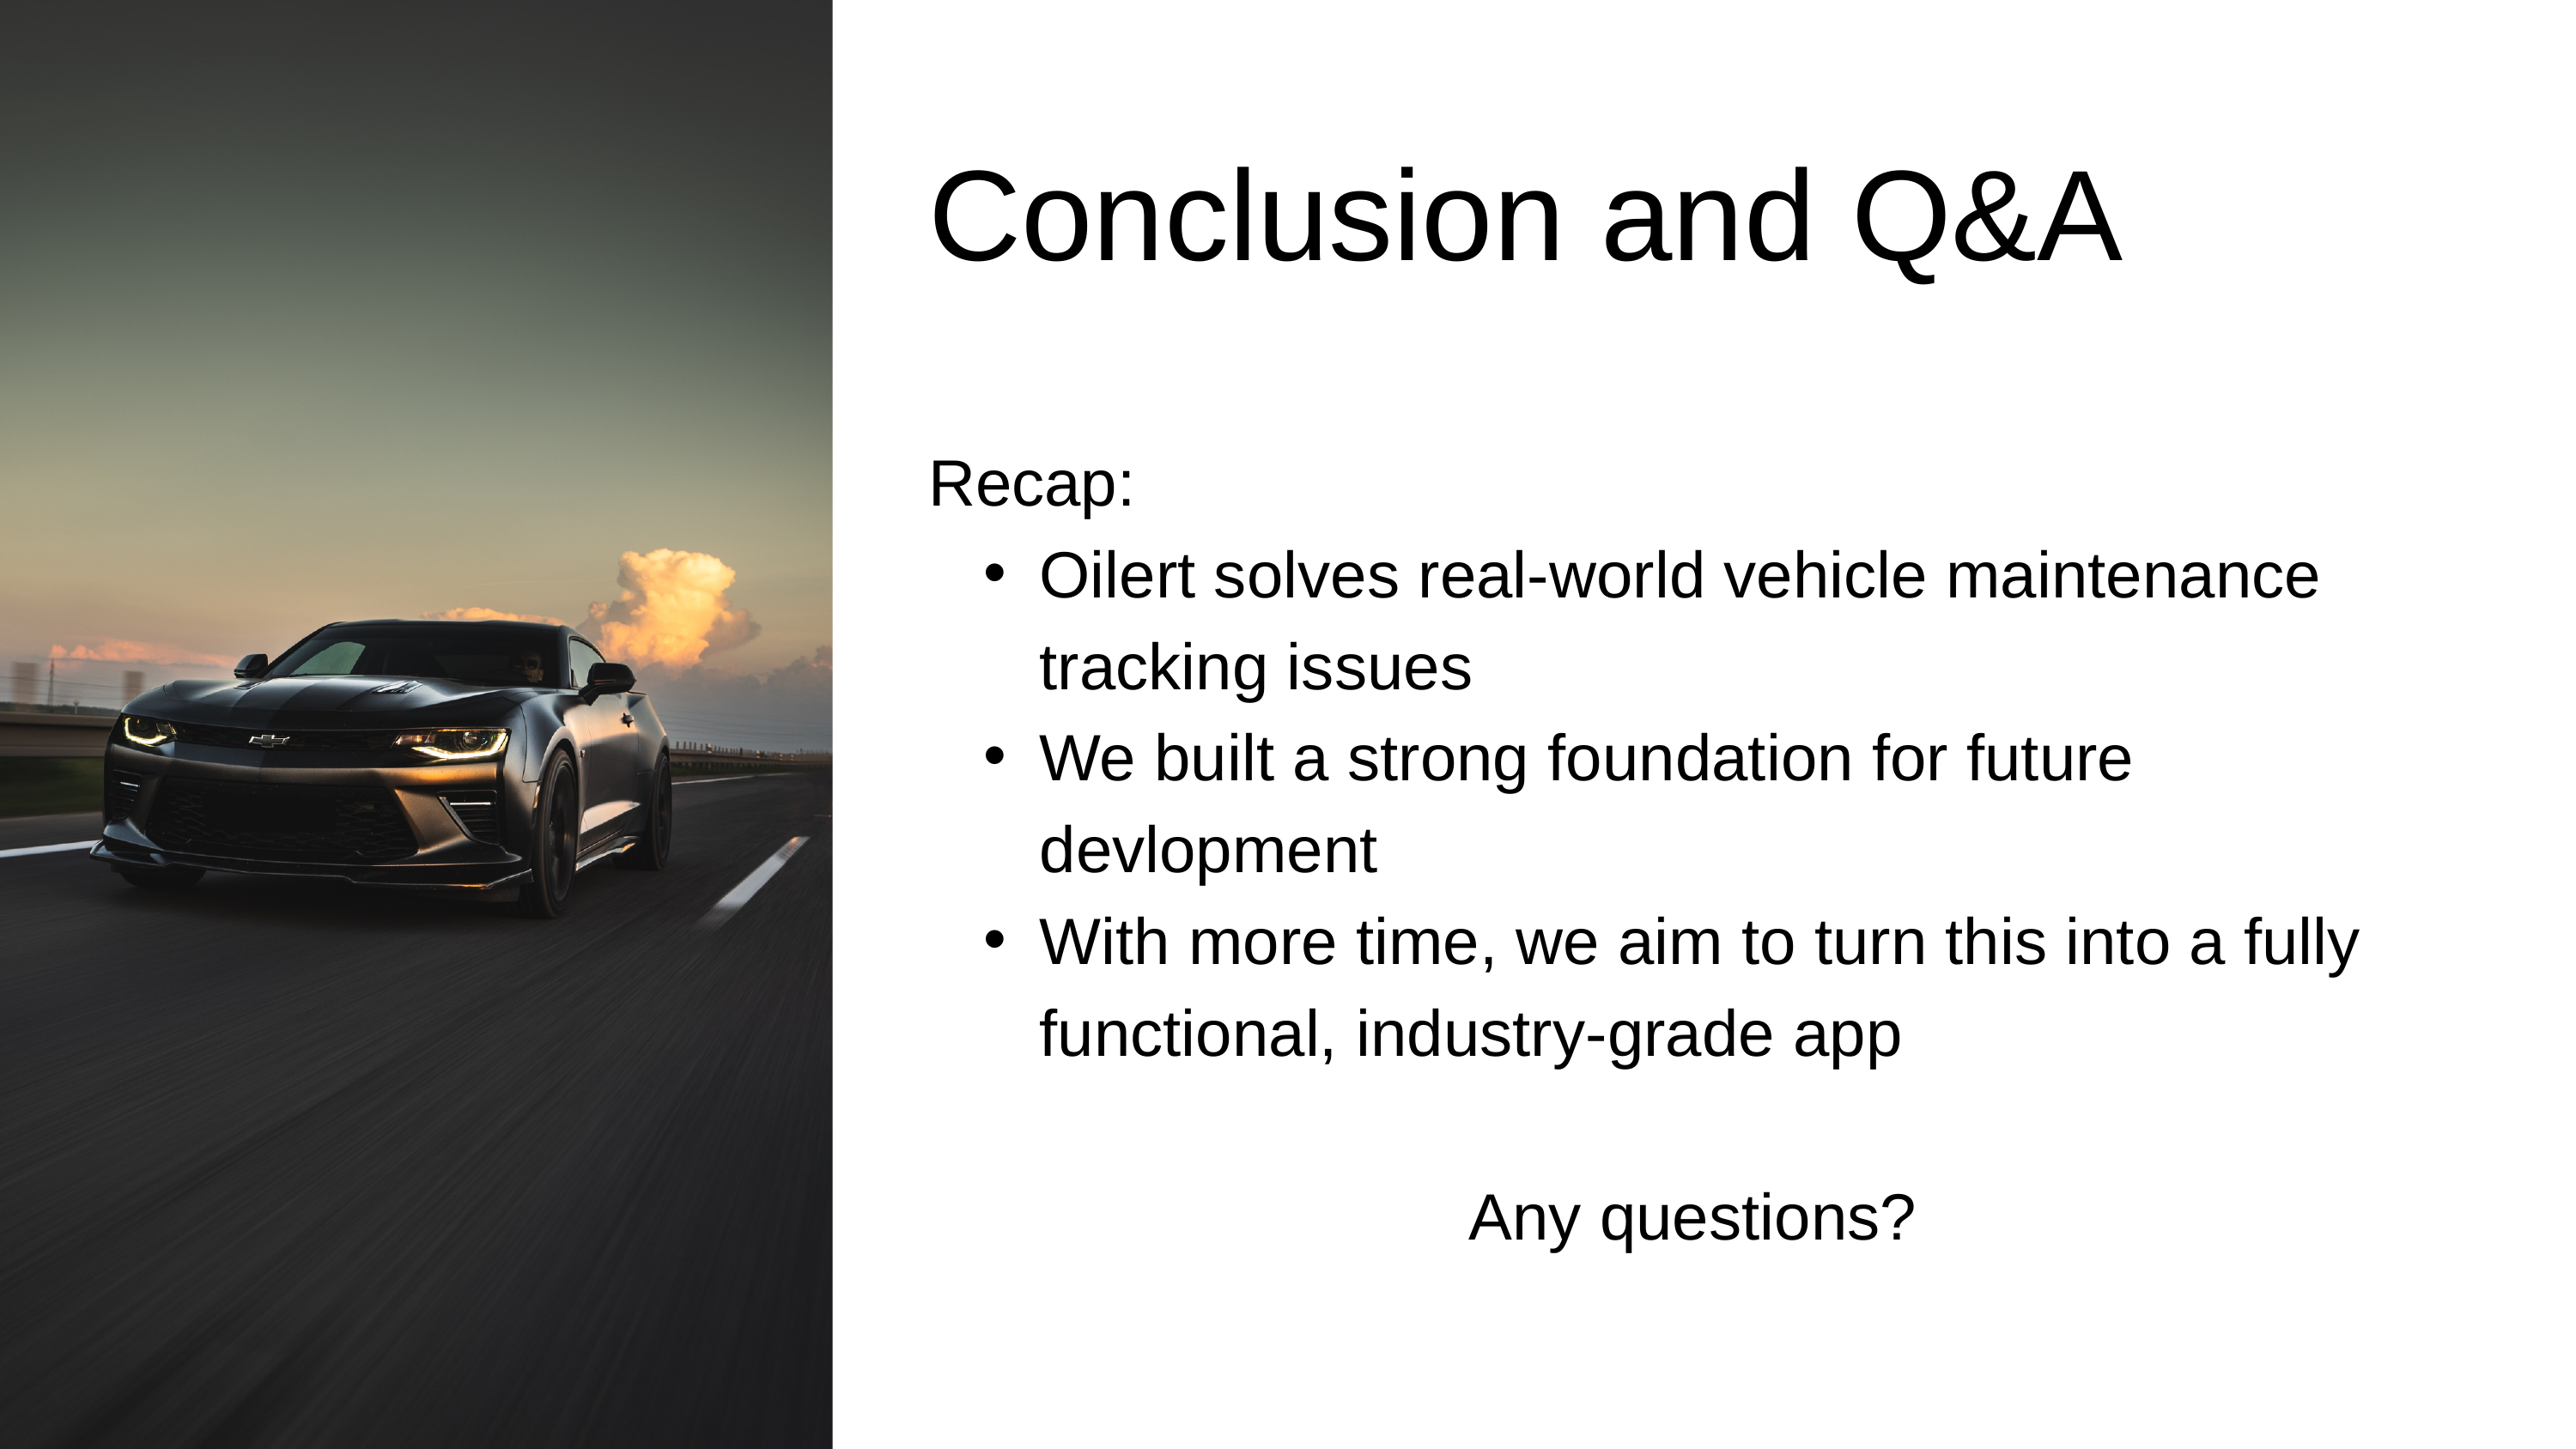

Conclusion and Q&A
Recap:
Oilert solves real-world vehicle maintenance tracking issues
We built a strong foundation for future devlopment
With more time, we aim to turn this into a fully functional, industry-grade app

Any questions?